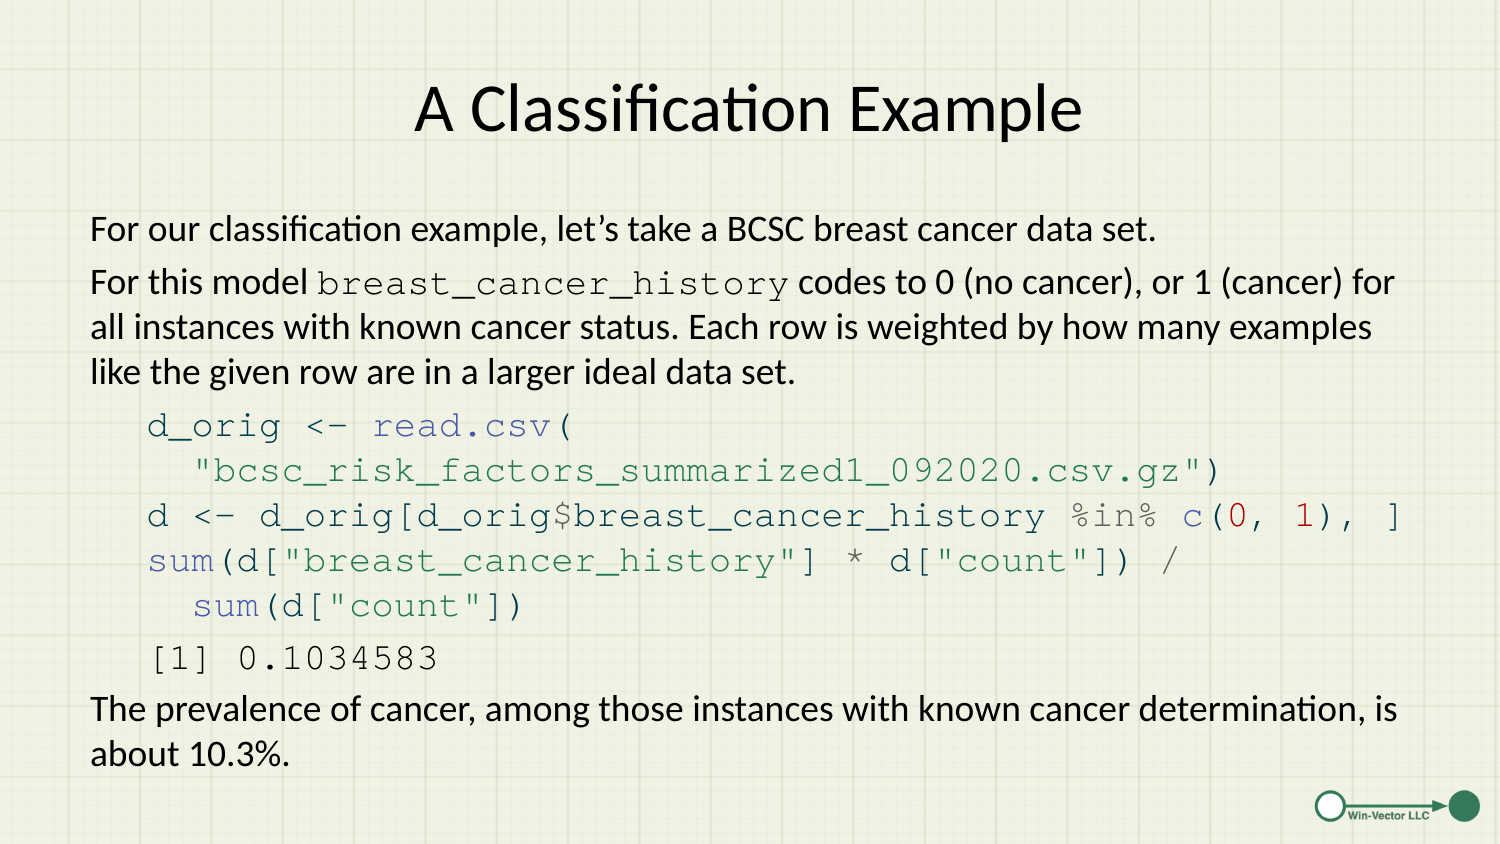

# A Classification Example
For our classification example, let’s take a BCSC breast cancer data set.
For this model breast_cancer_history codes to 0 (no cancer), or 1 (cancer) for all instances with known cancer status. Each row is weighted by how many examples like the given row are in a larger ideal data set.
d_orig <- read.csv(
  "bcsc_risk_factors_summarized1_092020.csv.gz")
d <- d_orig[d_orig$breast_cancer_history %in% c(0, 1), ]
sum(d["breast_cancer_history"] * d["count"]) /
  sum(d["count"])
[1] 0.1034583
The prevalence of cancer, among those instances with known cancer determination, is about 10.3%.